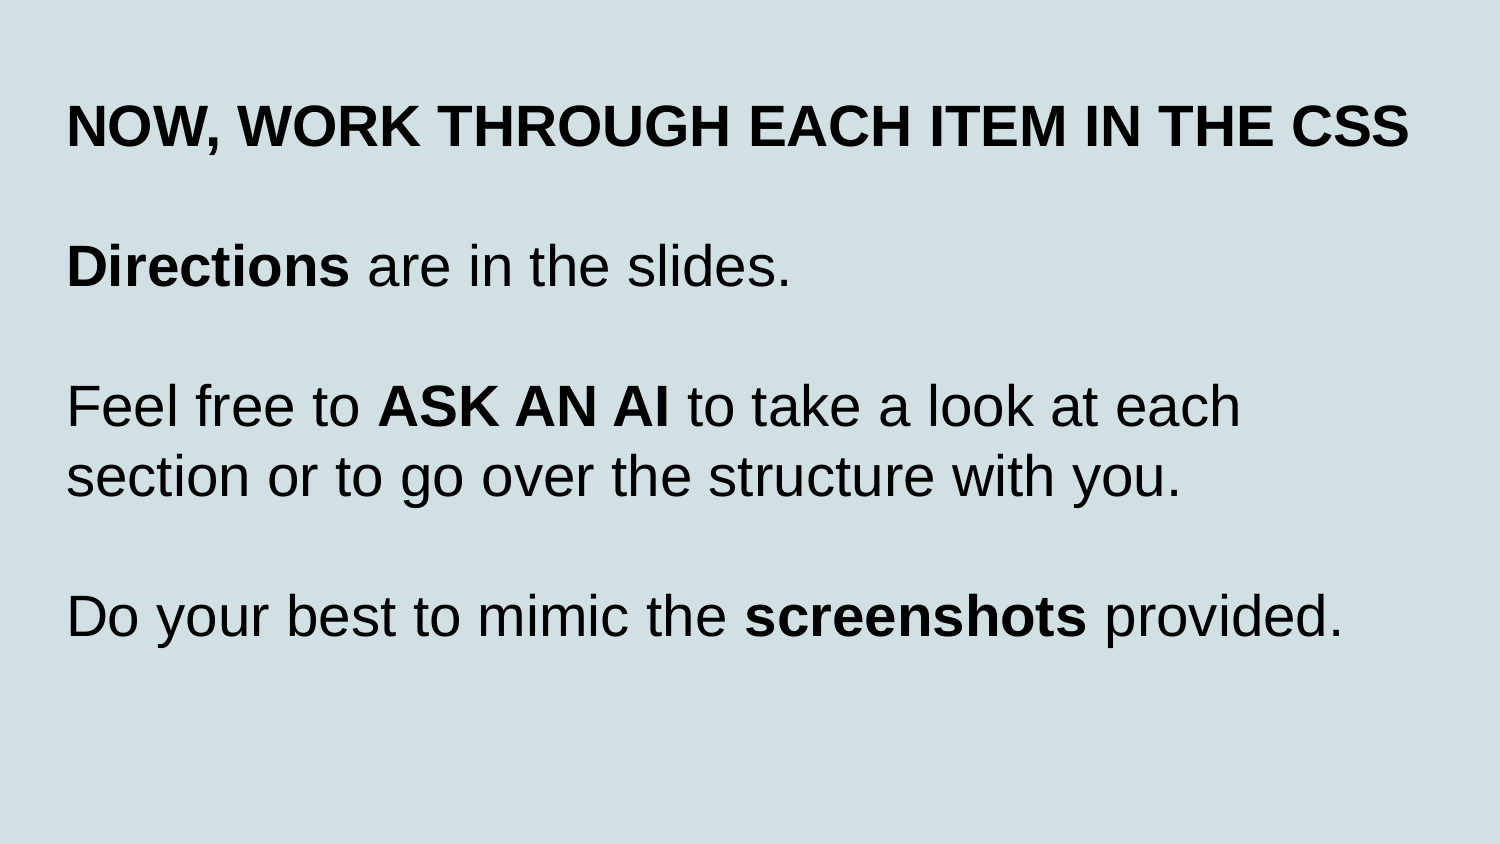

# NOW, WORK THROUGH EACH ITEM IN THE CSS

Directions are in the slides.

Feel free to ASK AN AI to take a look at each section or to go over the structure with you.

Do your best to mimic the screenshots provided.